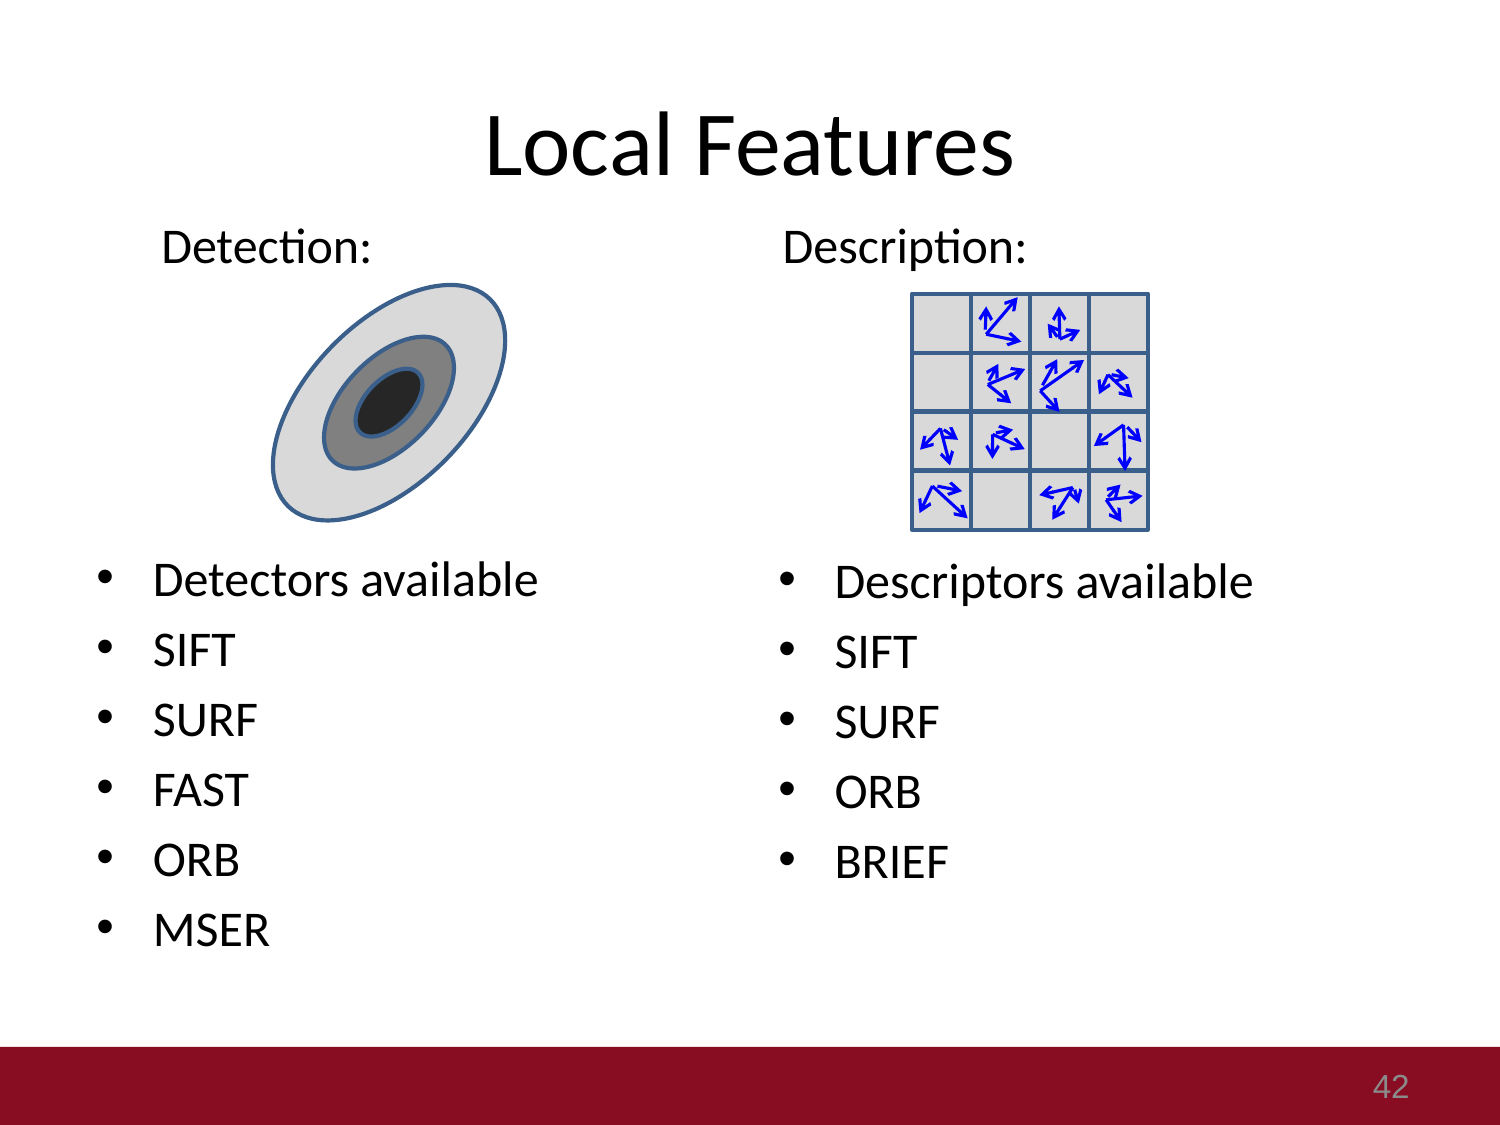

# Local Features
Detection:
Description:

Detectors available
SIFT
SURF
FAST
ORB
MSER
Descriptors available
SIFT
SURF
ORB
BRIEF
42